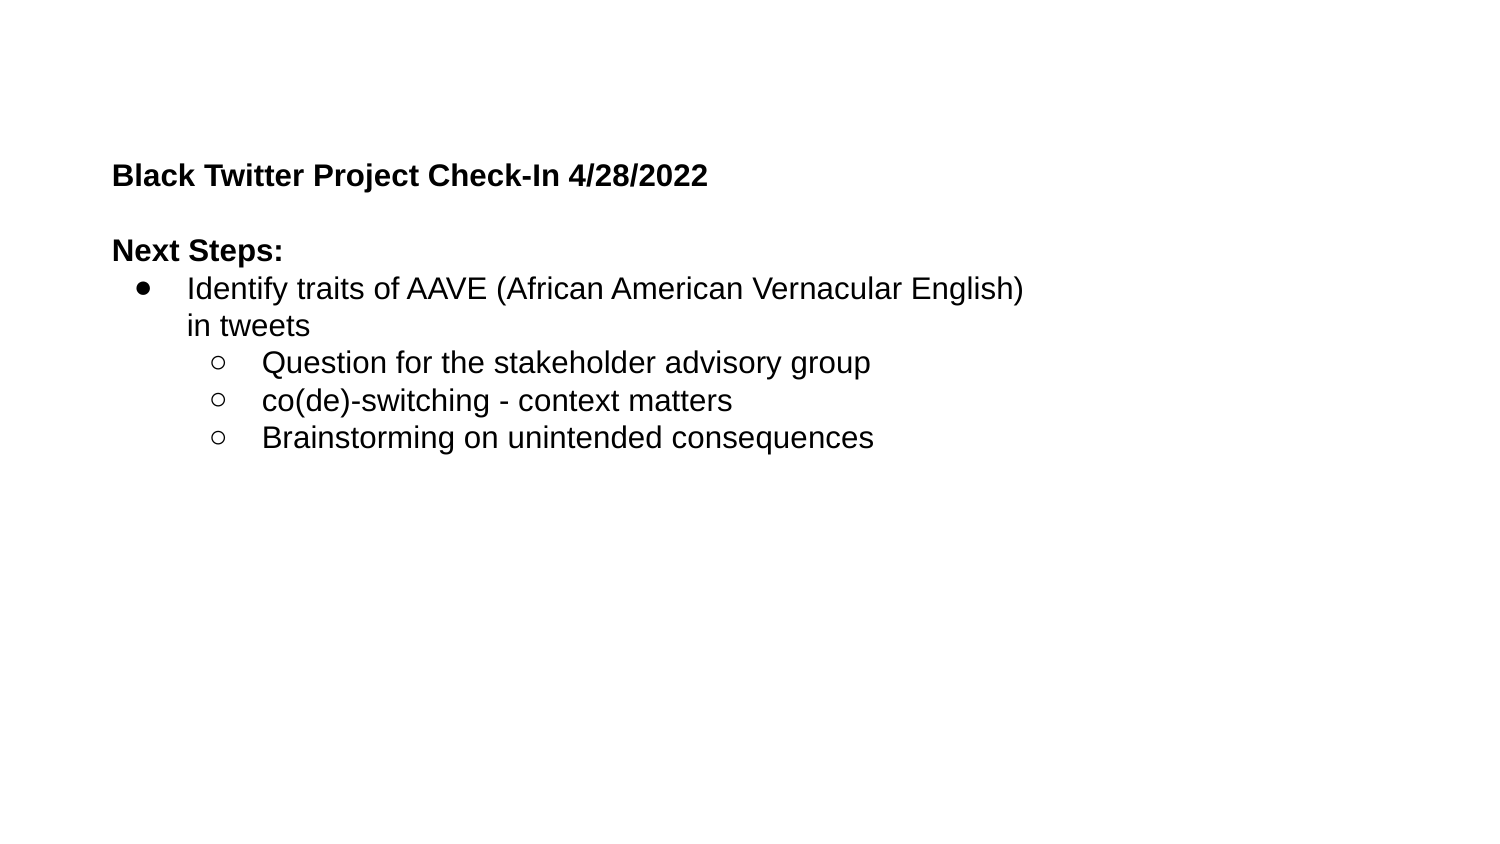

Black Twitter Project Check-In 4/28/2022

Next Steps:
Identify traits of AAVE (African American Vernacular English) in tweets
Question for the stakeholder advisory group
co(de)-switching - context matters
Brainstorming on unintended consequences